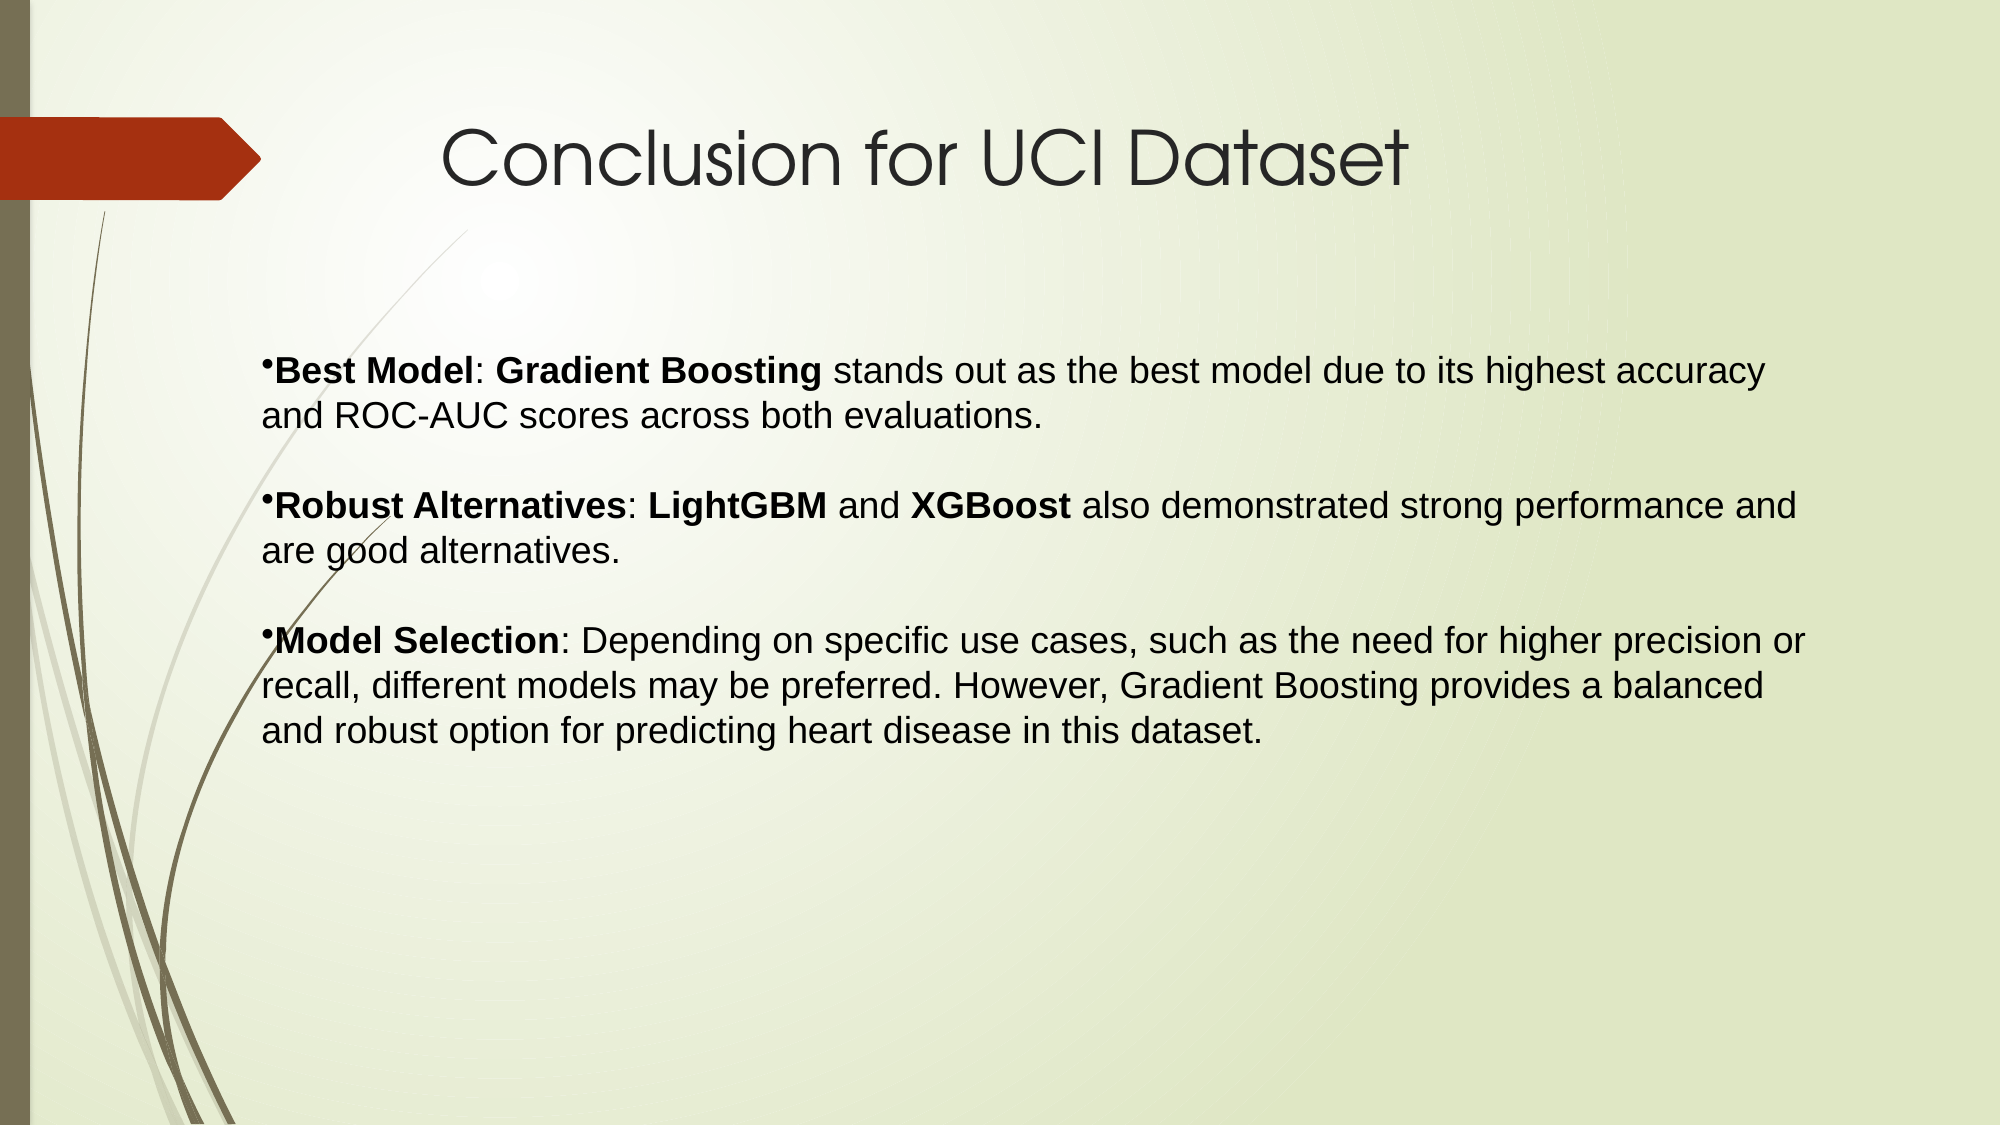

# Conclusion for UCI Dataset
Best Model: Gradient Boosting stands out as the best model due to its highest accuracy and ROC-AUC scores across both evaluations.

Robust Alternatives: LightGBM and XGBoost also demonstrated strong performance and are good alternatives.

Model Selection: Depending on specific use cases, such as the need for higher precision or recall, different models may be preferred. However, Gradient Boosting provides a balanced and robust option for predicting heart disease in this dataset.